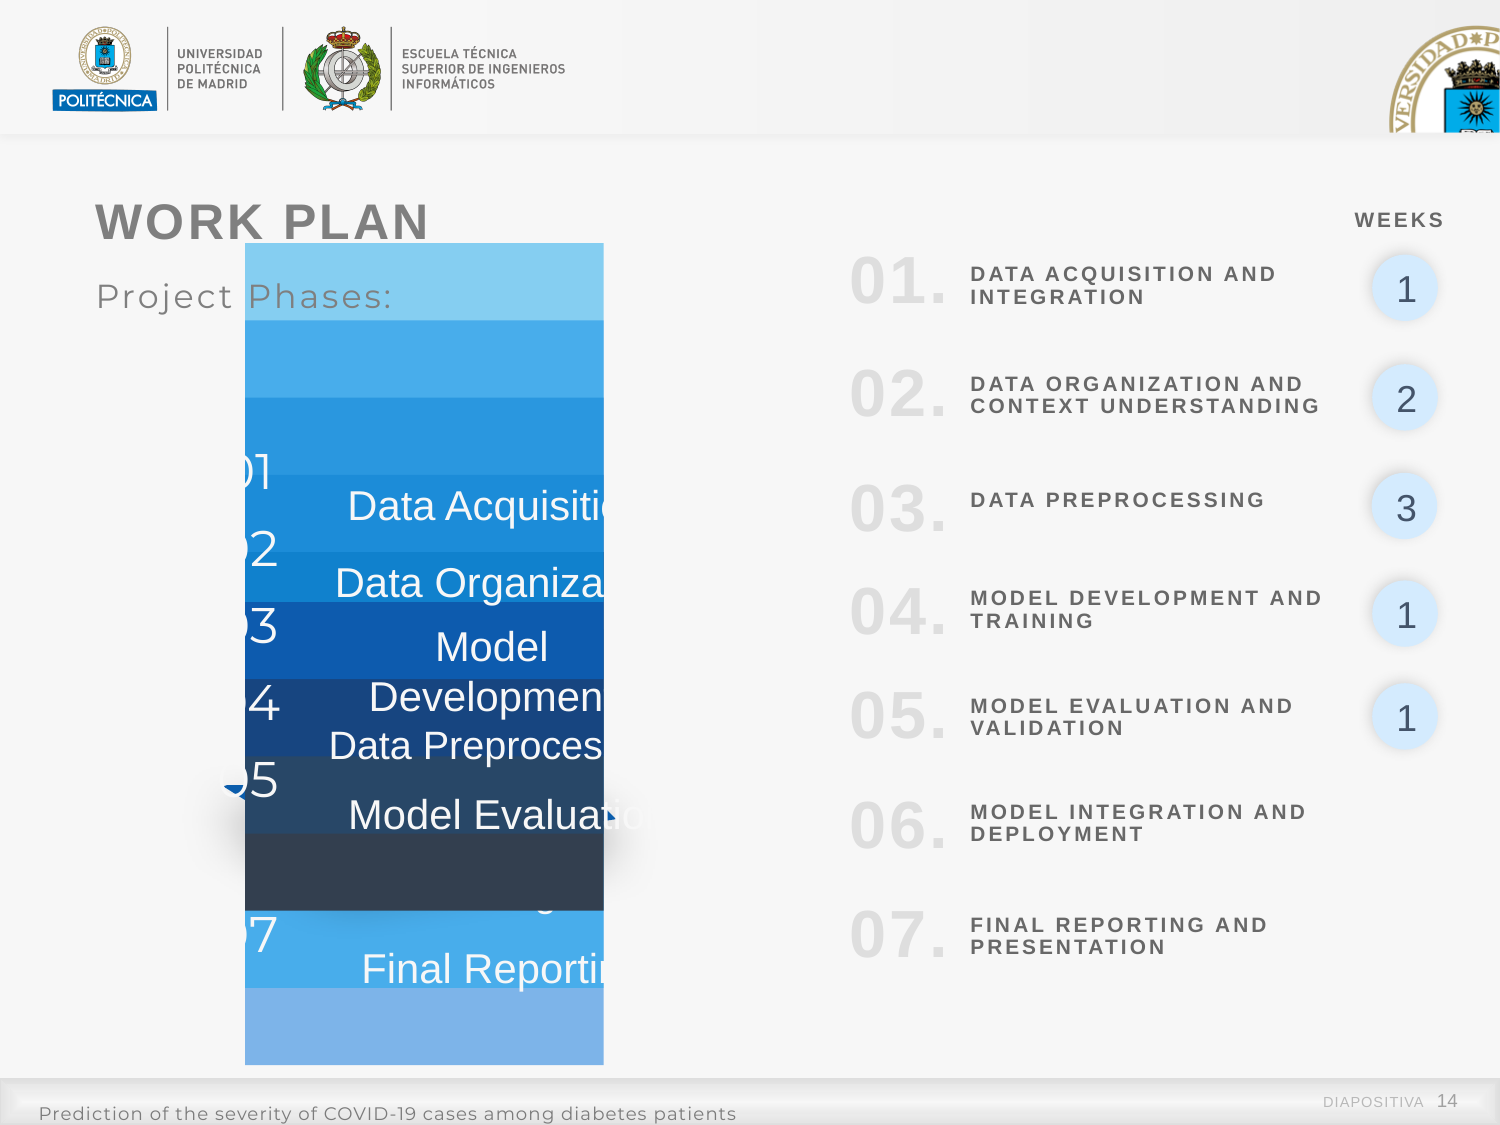

Work PLAN

Weeks

01
Data Acquisition

02
Data Organization

03
Model Development

04
05
Model Evaluation

01.
1
Data Acquisition and Integration
Project Phases:

02.
2
Data Organization and Context Understanding
3
03.
Data Preprocessing
04.
1
Model Development and Training

06
Model Integration
07
Final Reporting

05.
1
Model Evaluation and Validation
Data Preprocessing

06.
Model Integration and Deployment
07.
Final Reporting and Presentation

Prediction of the severity of COVID-19 cases among diabetes patients